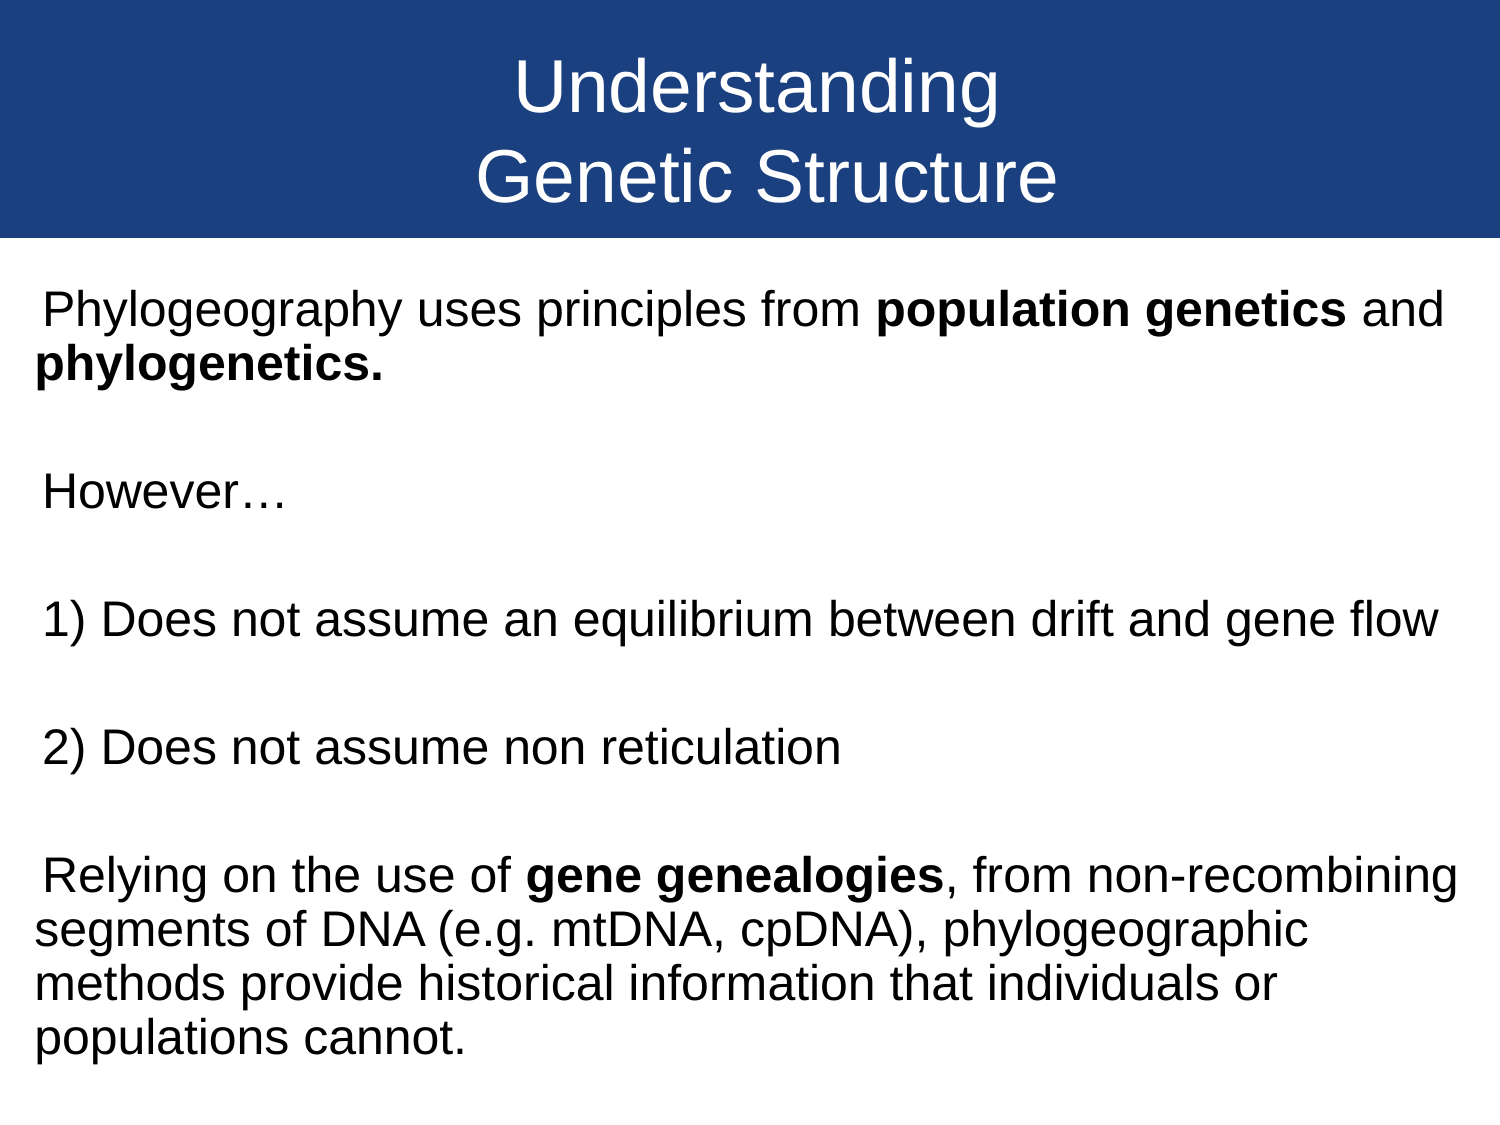

Understanding
Genetic Structure
Phylogeography uses principles from population genetics and phylogenetics.

However…

 Does not assume an equilibrium between drift and gene flow

2) Does not assume non reticulation

Relying on the use of gene genealogies, from non-recombining segments of DNA (e.g. mtDNA, cpDNA), phylogeographic methods provide historical information that individuals or populations cannot.